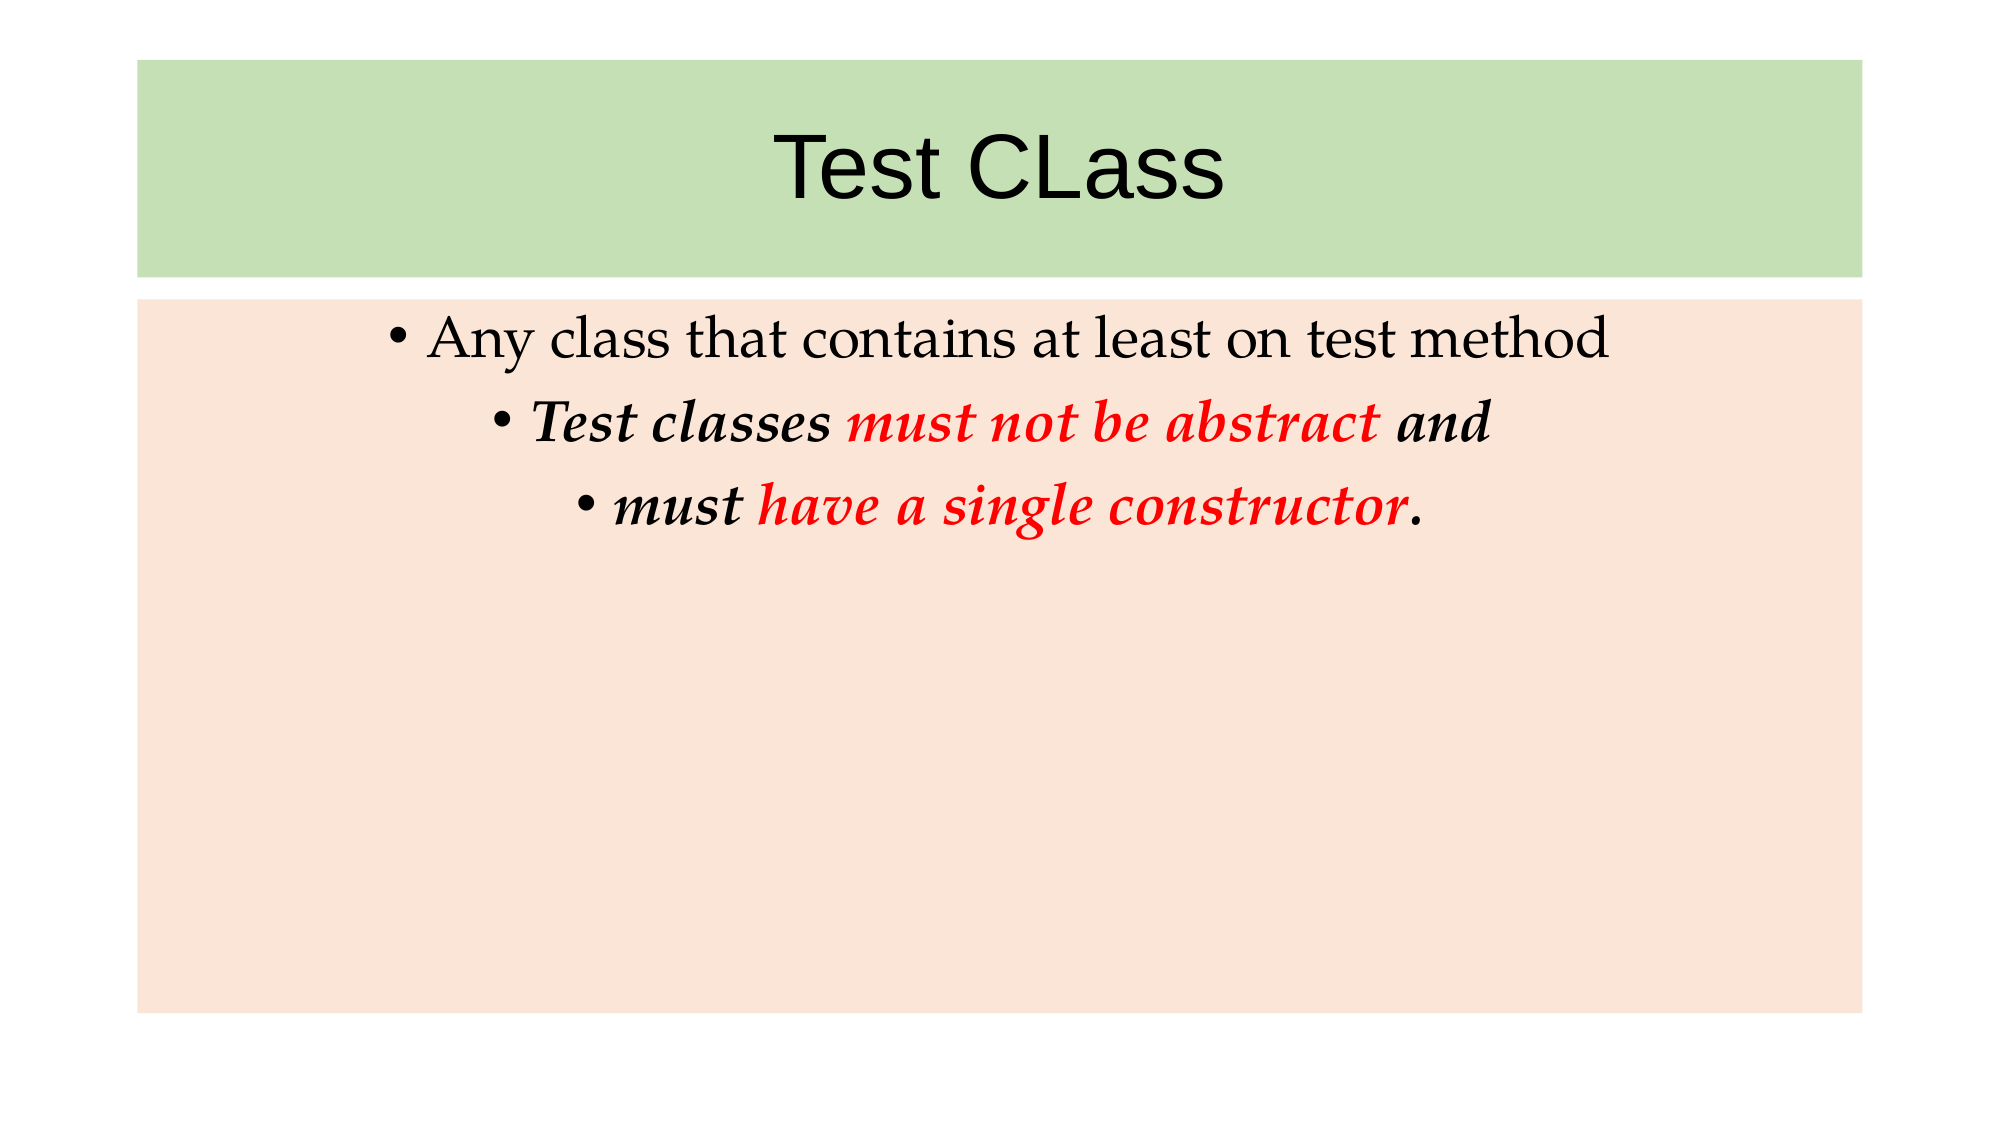

# Test CLass
Any class that contains at least on test method
Test classes must not be abstract and
must have a single constructor.